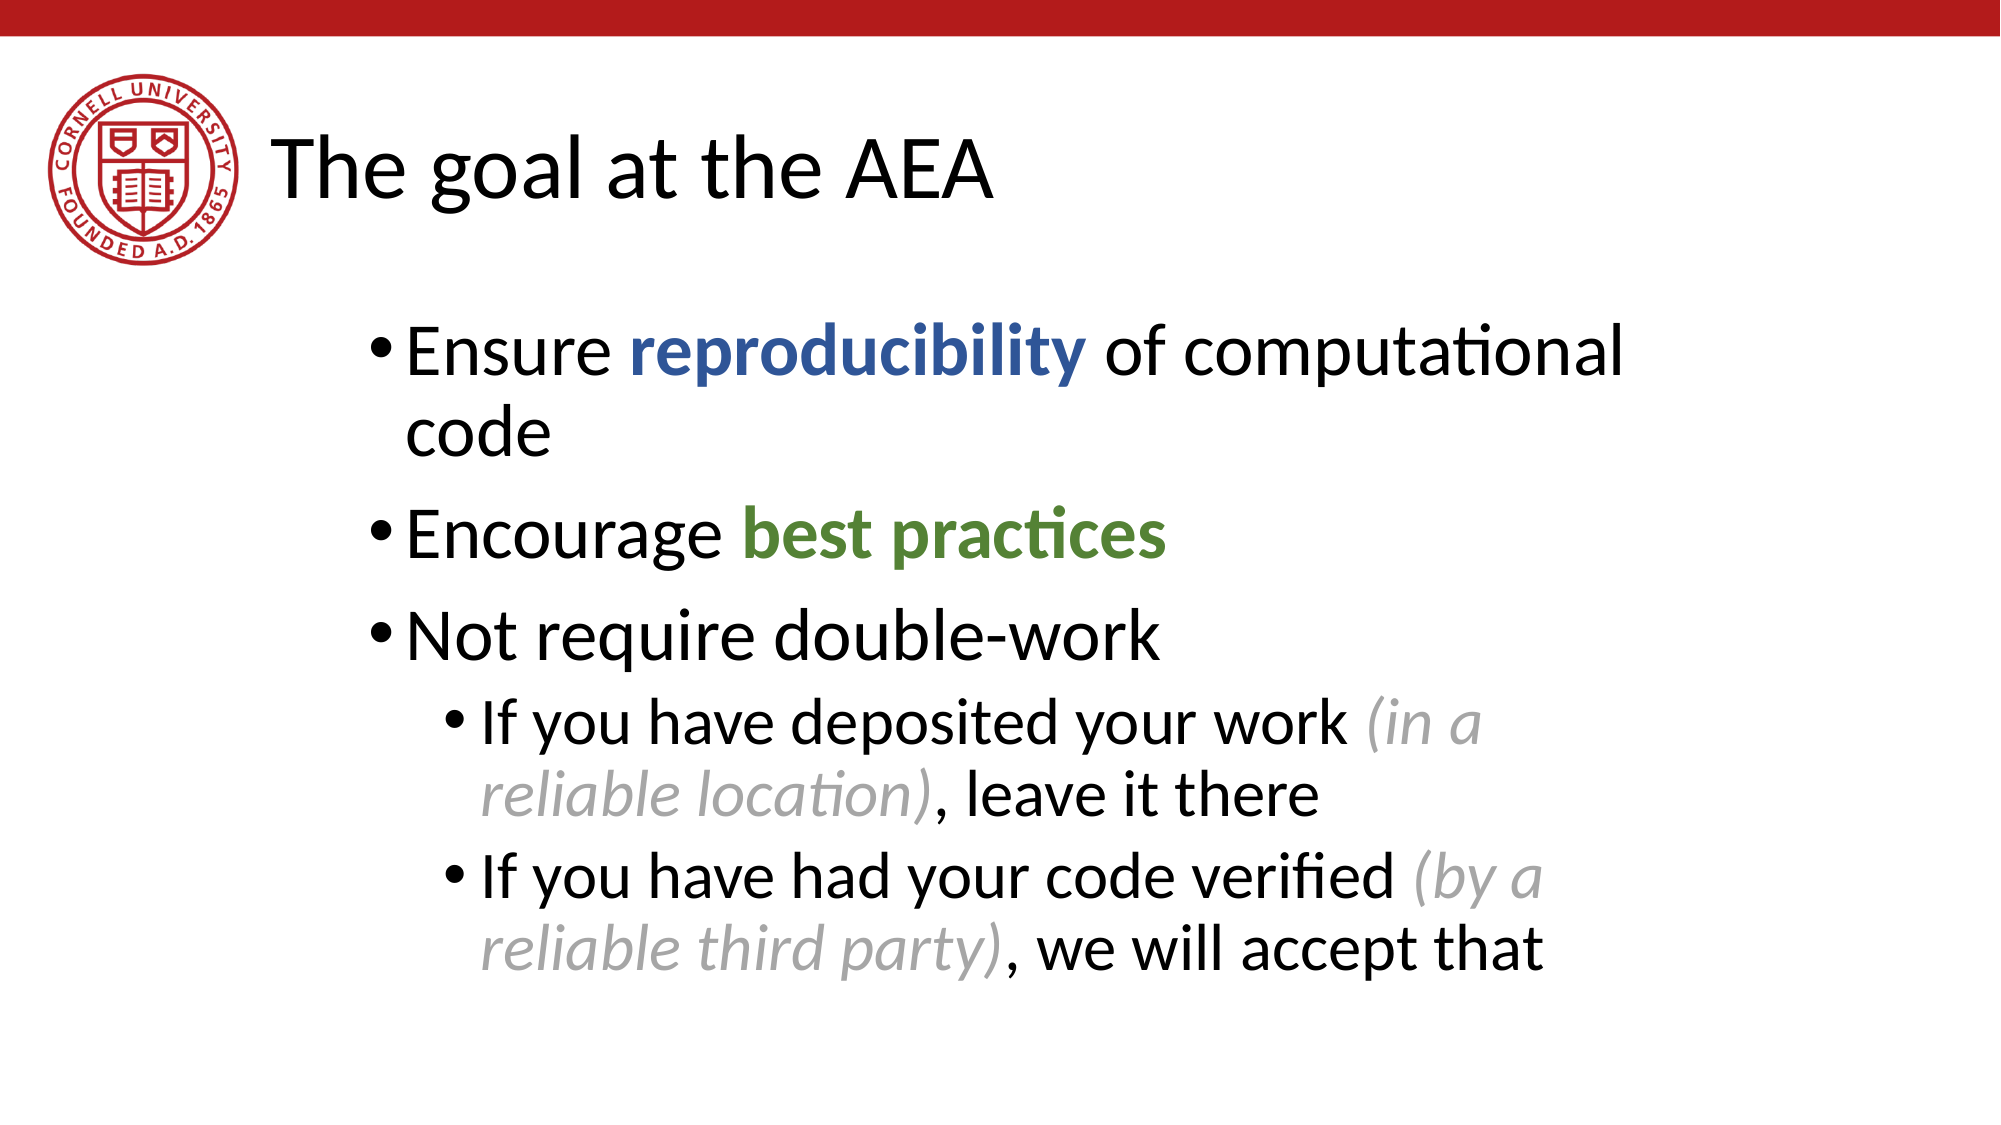

# The goal at the AEA
Ensure reproducibility of computational code
Encourage best practices
Not require double-work
If you have deposited your work (in a reliable location), leave it there
If you have had your code verified (by a reliable third party), we will accept that